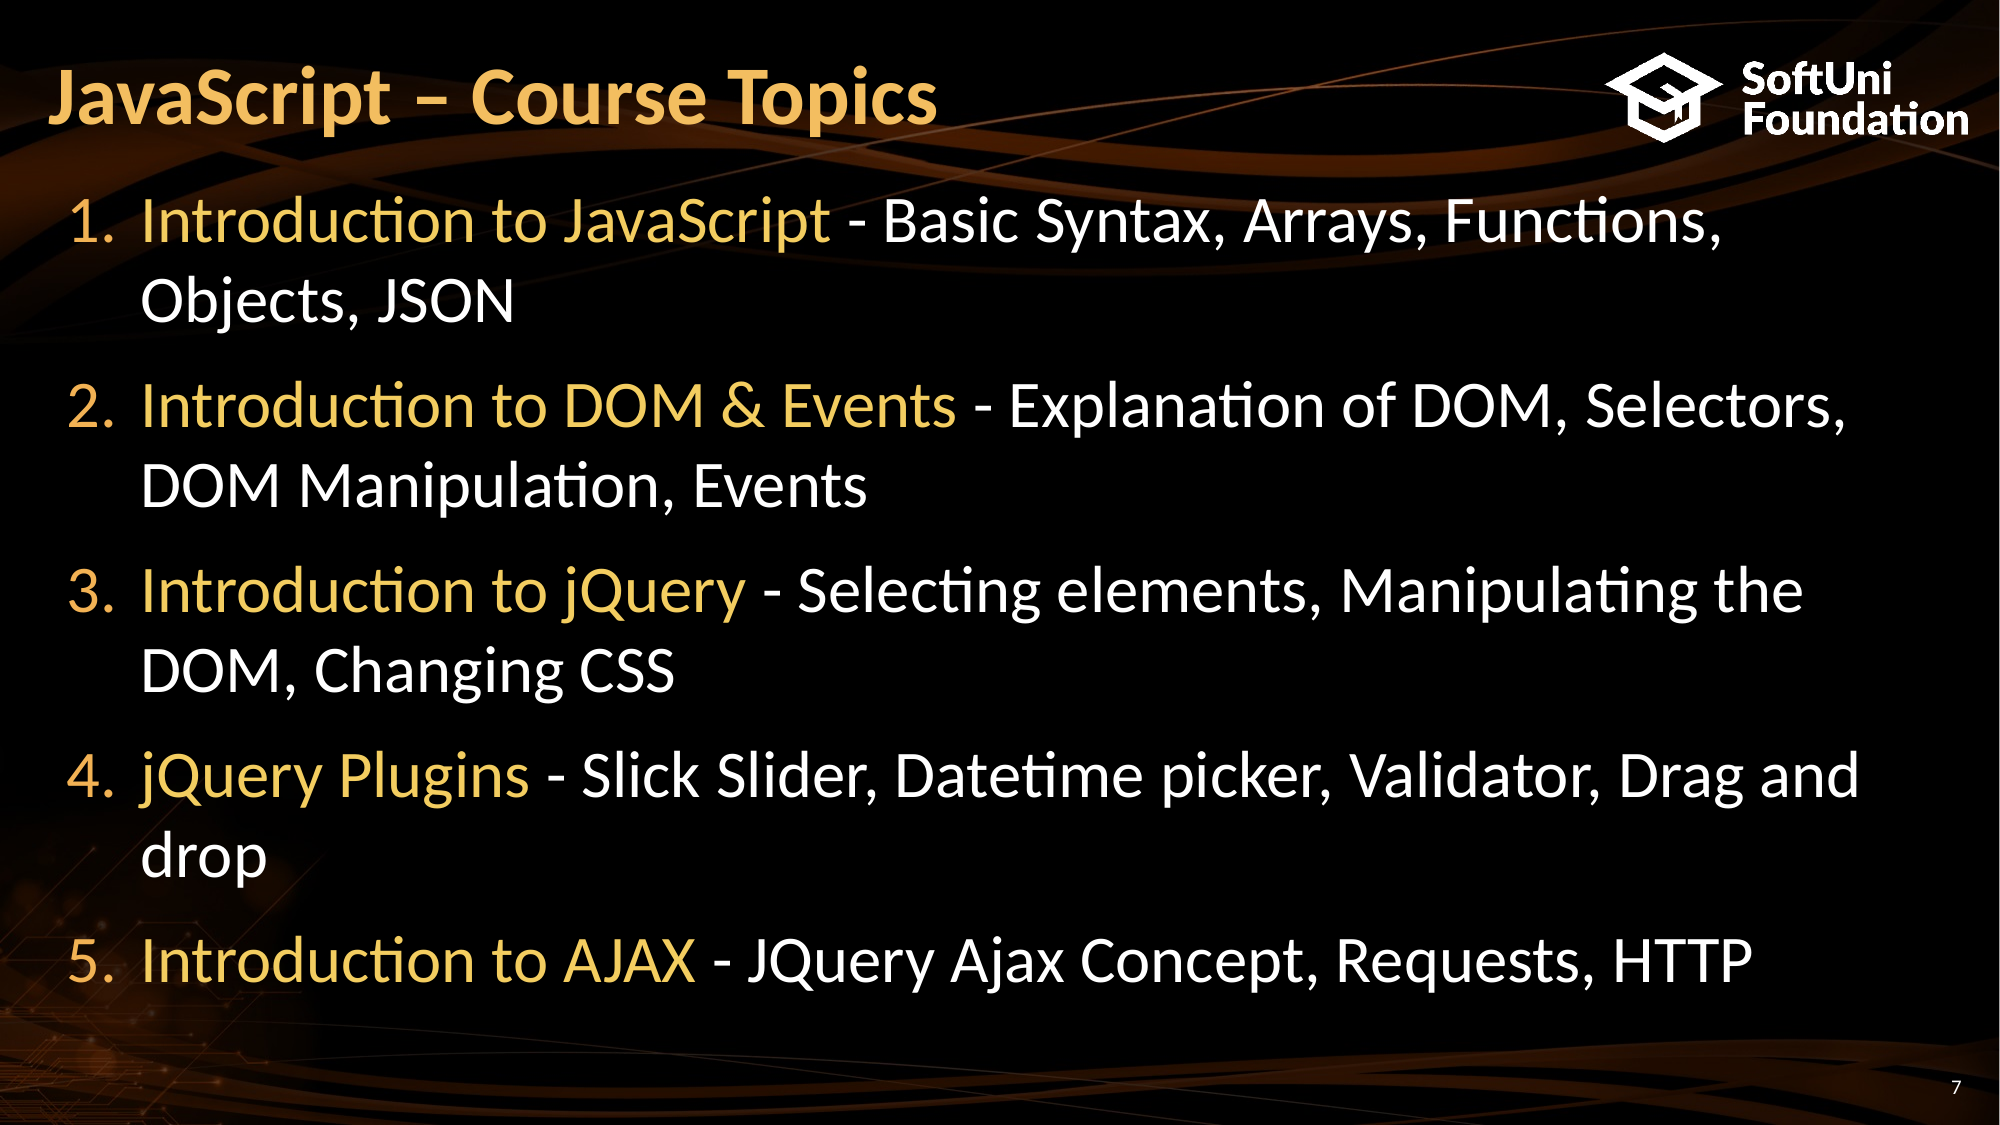

# JavaScript – Course Topics
Introduction to JavaScript - Basic Syntax, Arrays, Functions, Objects, JSON
Introduction to DOM & Events - Explanation of DOM, Selectors,
DOM Manipulation, Events
Introduction to jQuery - Selecting elements, Manipulating the DOM, Changing CSS
jQuery Plugins - Slick Slider, Datetime picker, Validator, Drag and drop
Introduction to AJAX - JQuery Ajax Concept, Requests, HTTP
7